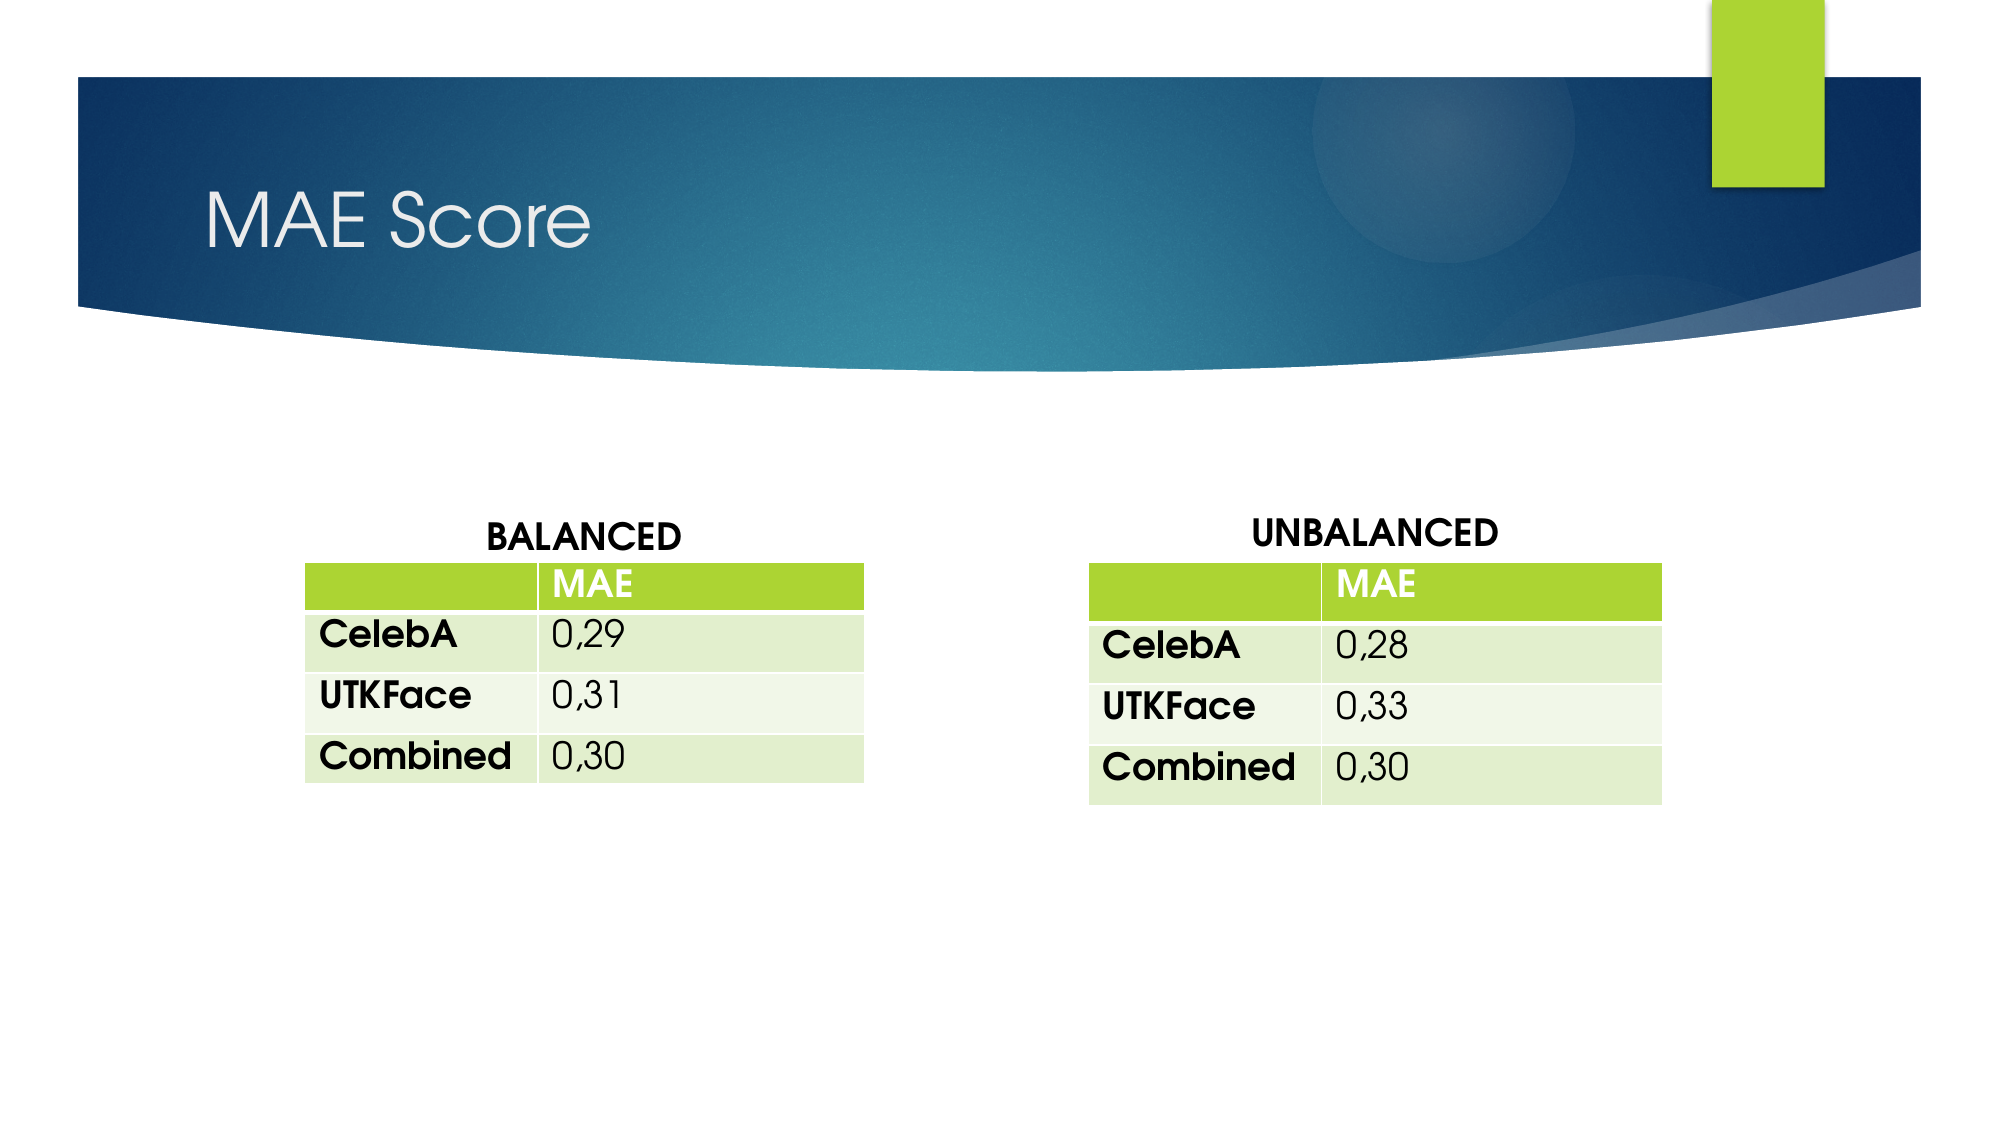

# MAE Score
UNBALANCED
BALANCED
|  | MAE |
| --- | --- |
| CelebA | 0,29 |
| UTKFace | 0,31 |
| Combined | 0,30 |
|  | MAE |
| --- | --- |
| CelebA | 0,28 |
| UTKFace | 0,33 |
| Combined | 0,30 |